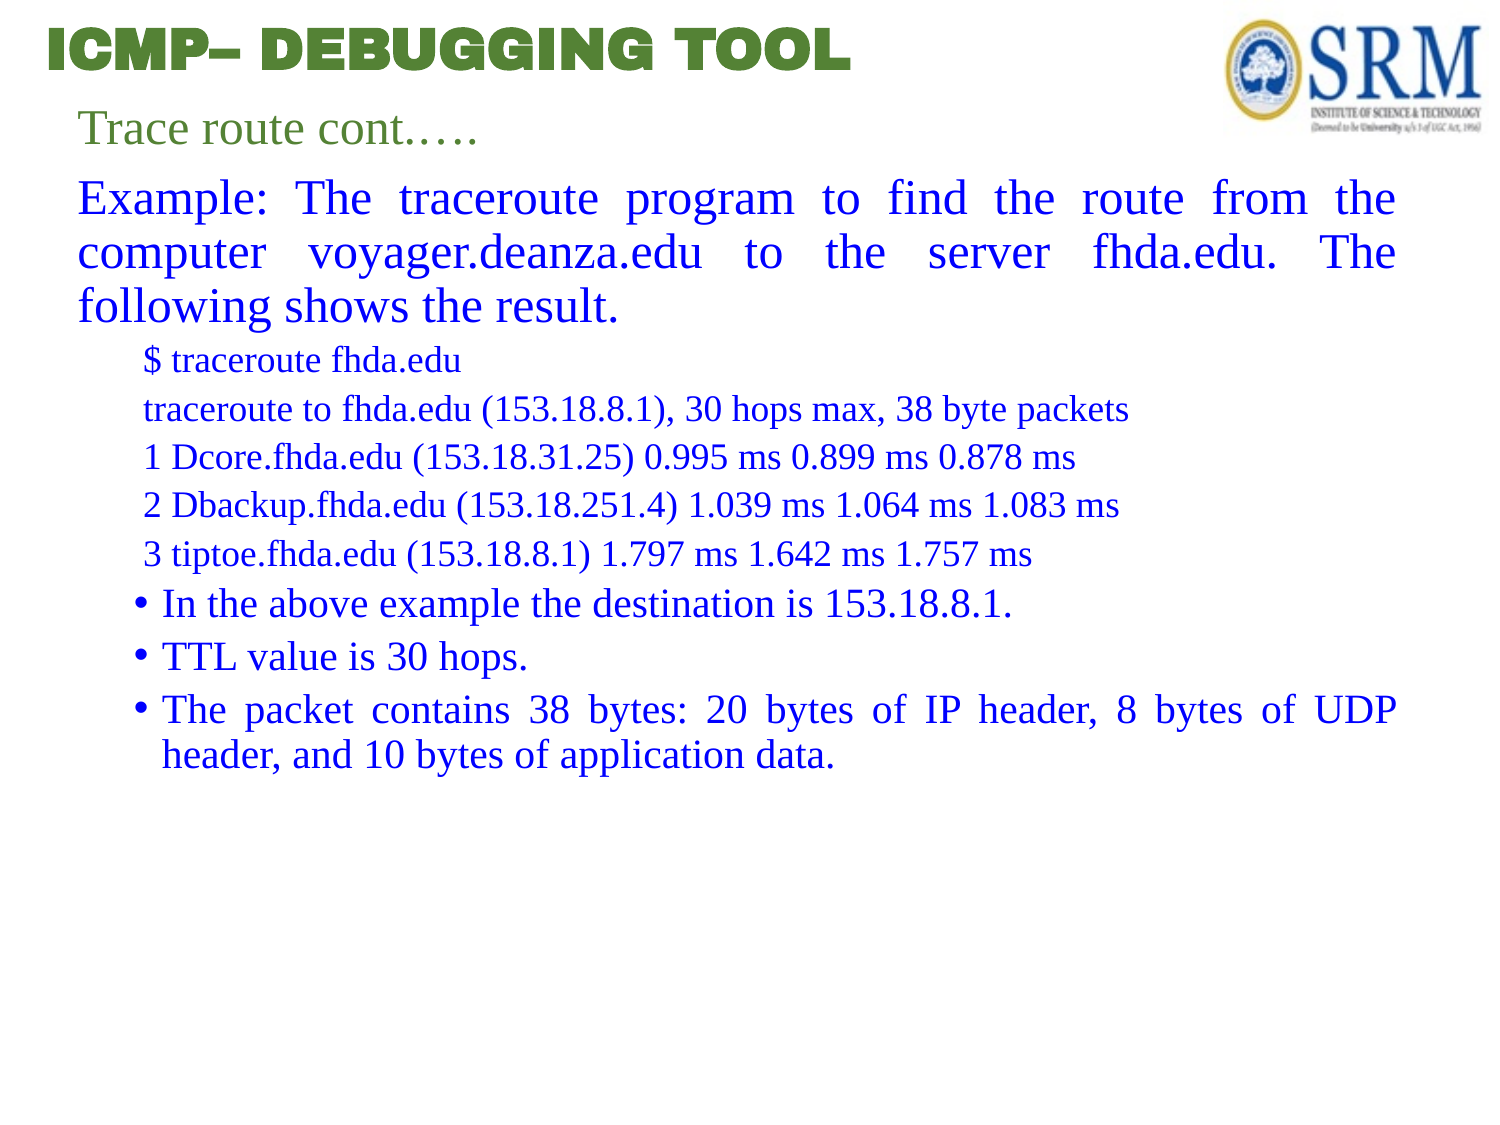

# ICMP– DEBUGGING TOOL
Trace route cont.….
Example: The traceroute program to find the route from the computer voyager.deanza.edu to the server fhda.edu. The following shows the result.
$ traceroute fhda.edu
traceroute to fhda.edu (153.18.8.1), 30 hops max, 38 byte packets
1 Dcore.fhda.edu (153.18.31.25) 0.995 ms 0.899 ms 0.878 ms
2 Dbackup.fhda.edu (153.18.251.4) 1.039 ms 1.064 ms 1.083 ms
3 tiptoe.fhda.edu (153.18.8.1) 1.797 ms 1.642 ms 1.757 ms
In the above example the destination is 153.18.8.1.
TTL value is 30 hops.
The packet contains 38 bytes: 20 bytes of IP header, 8 bytes of UDP header, and 10 bytes of application data.